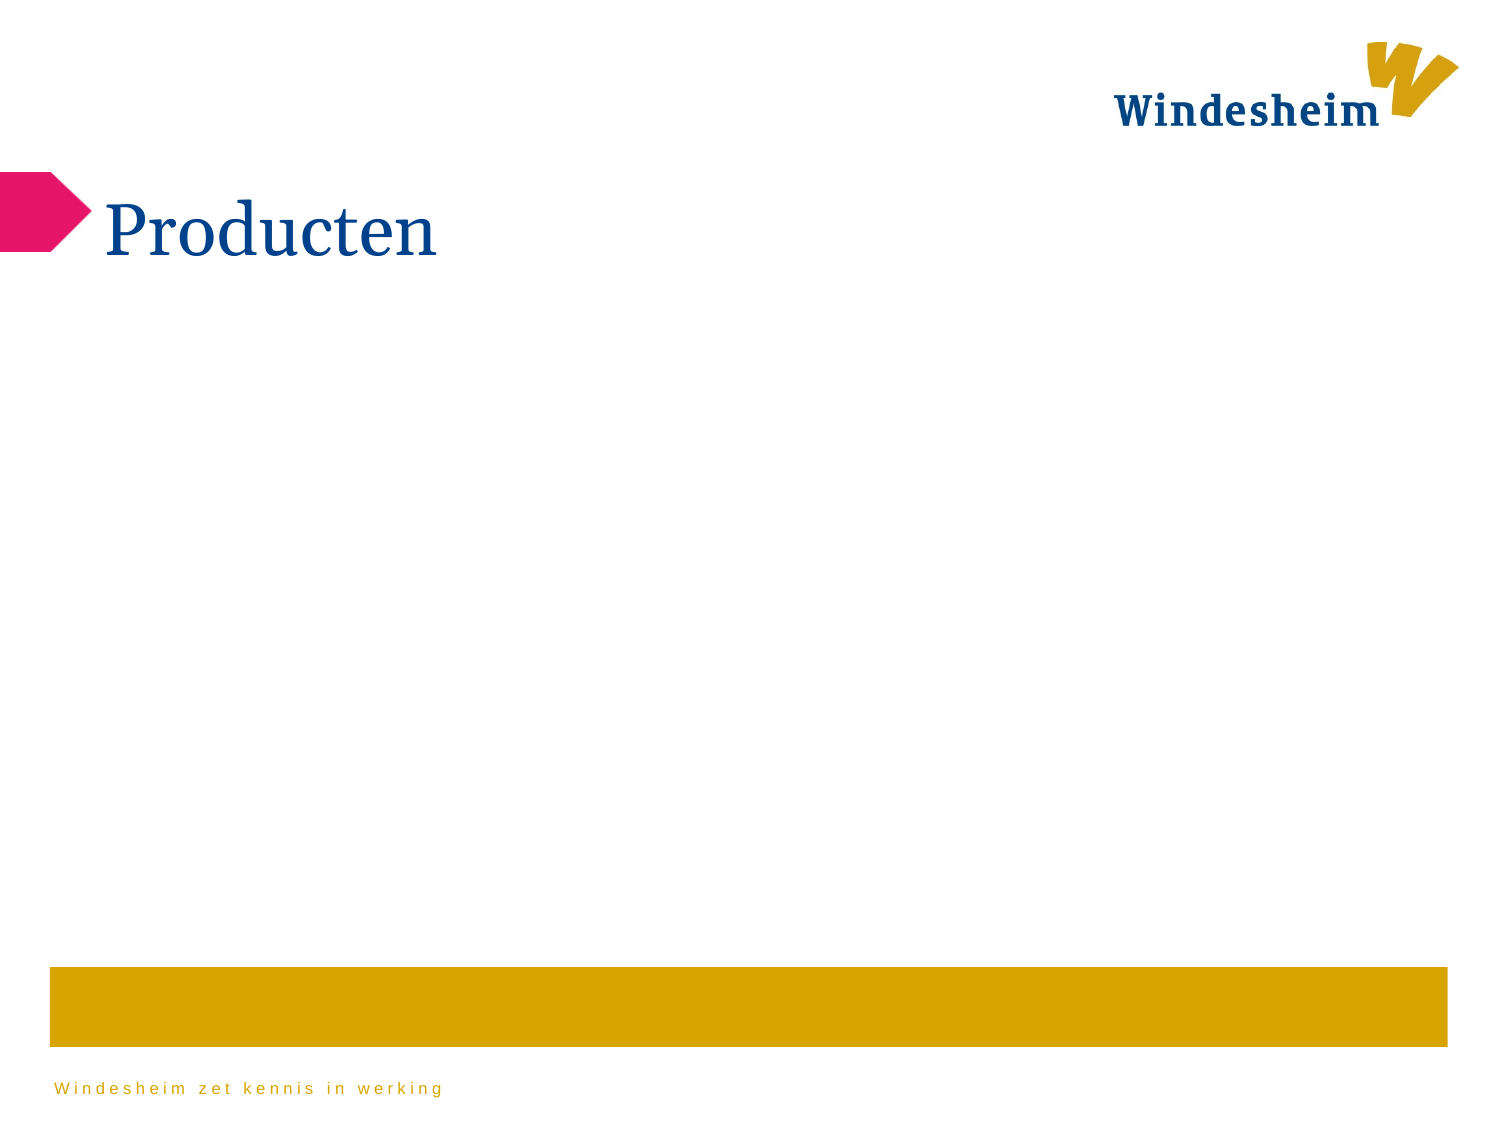

# Producten
Periode 1 (resterende 4 weken):

Vinden opdrachtgever
Achterhalen requirements
Starten met het maken met functionele documentatie (startpunt voor periode 2)